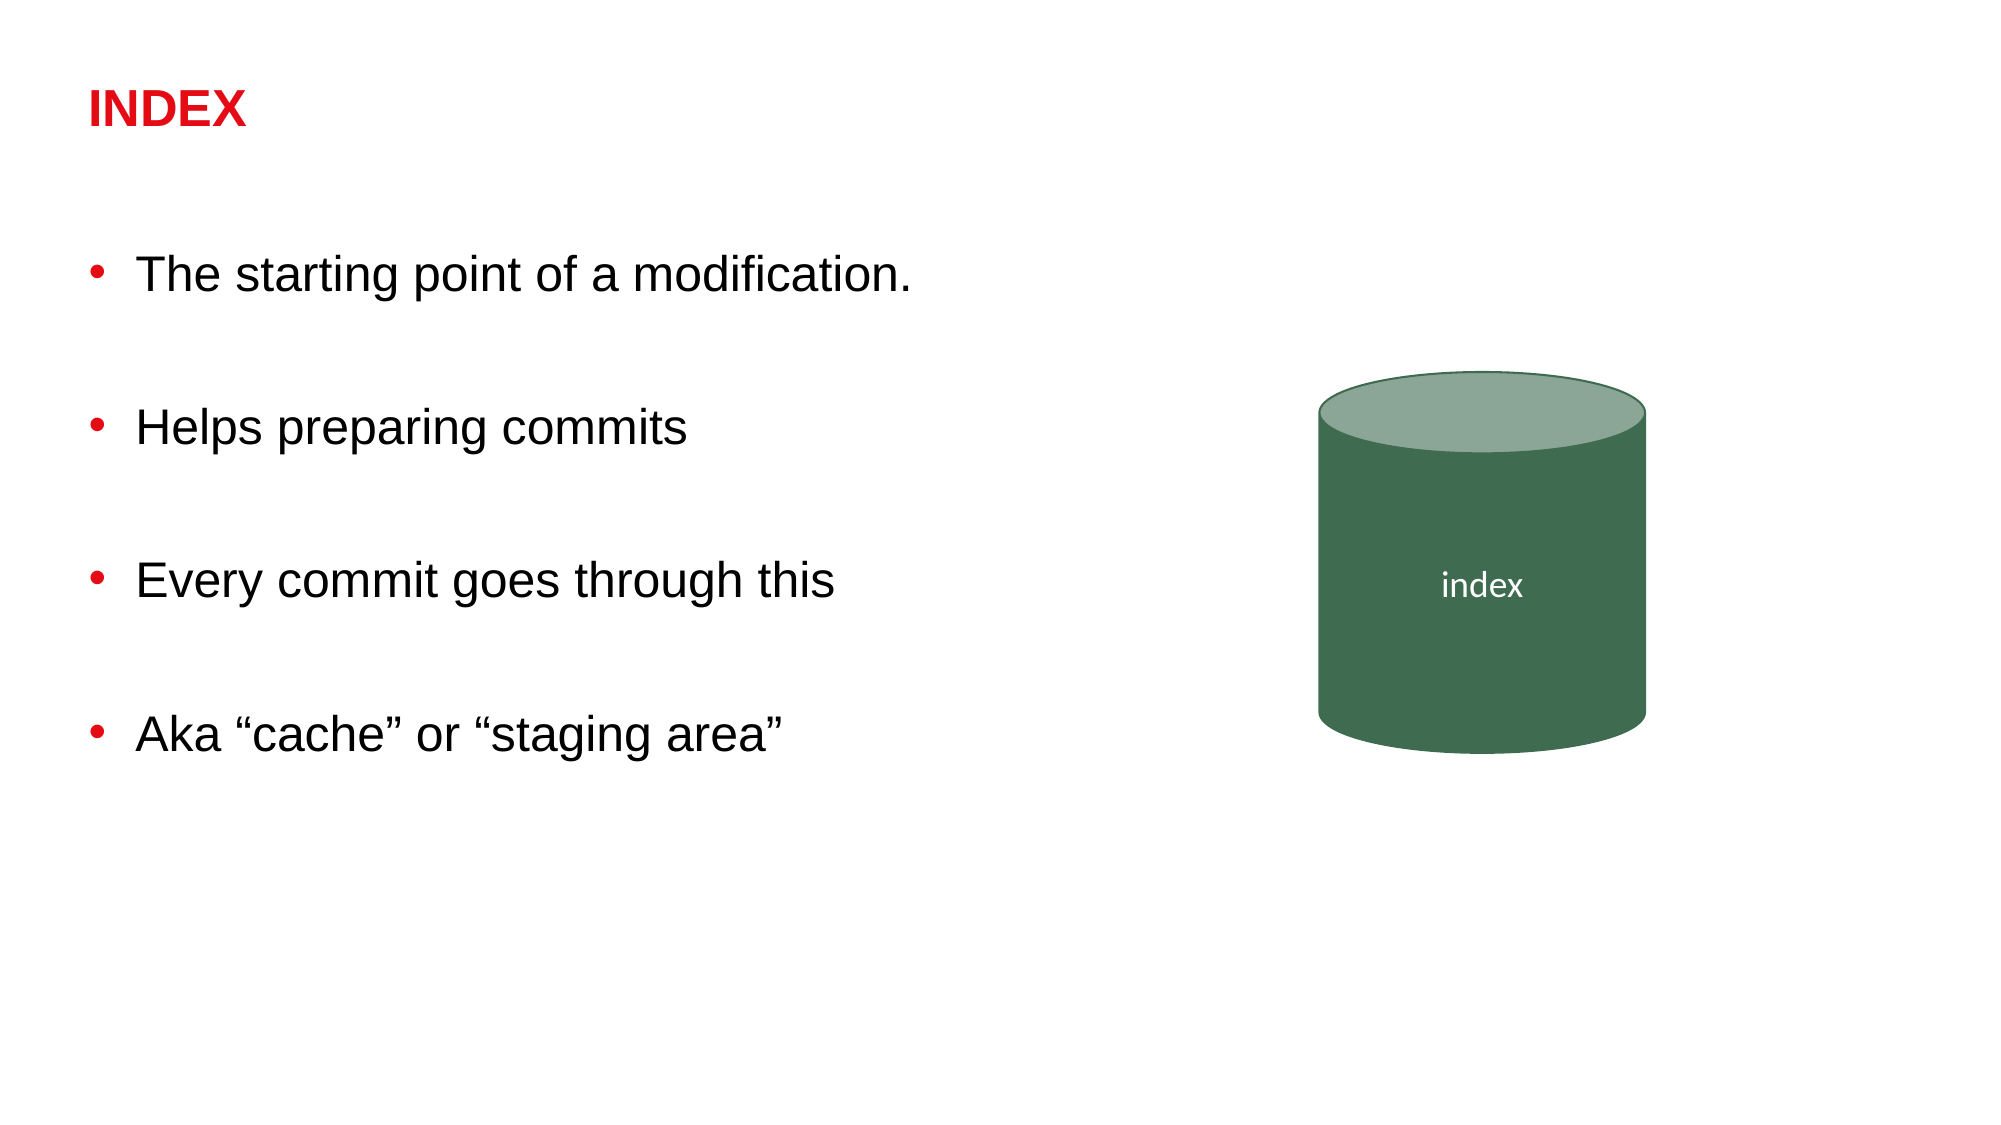

# Index

The starting point of a modification.

Helps preparing commits

Every commit goes through this

Aka “cache” or “staging area”

index